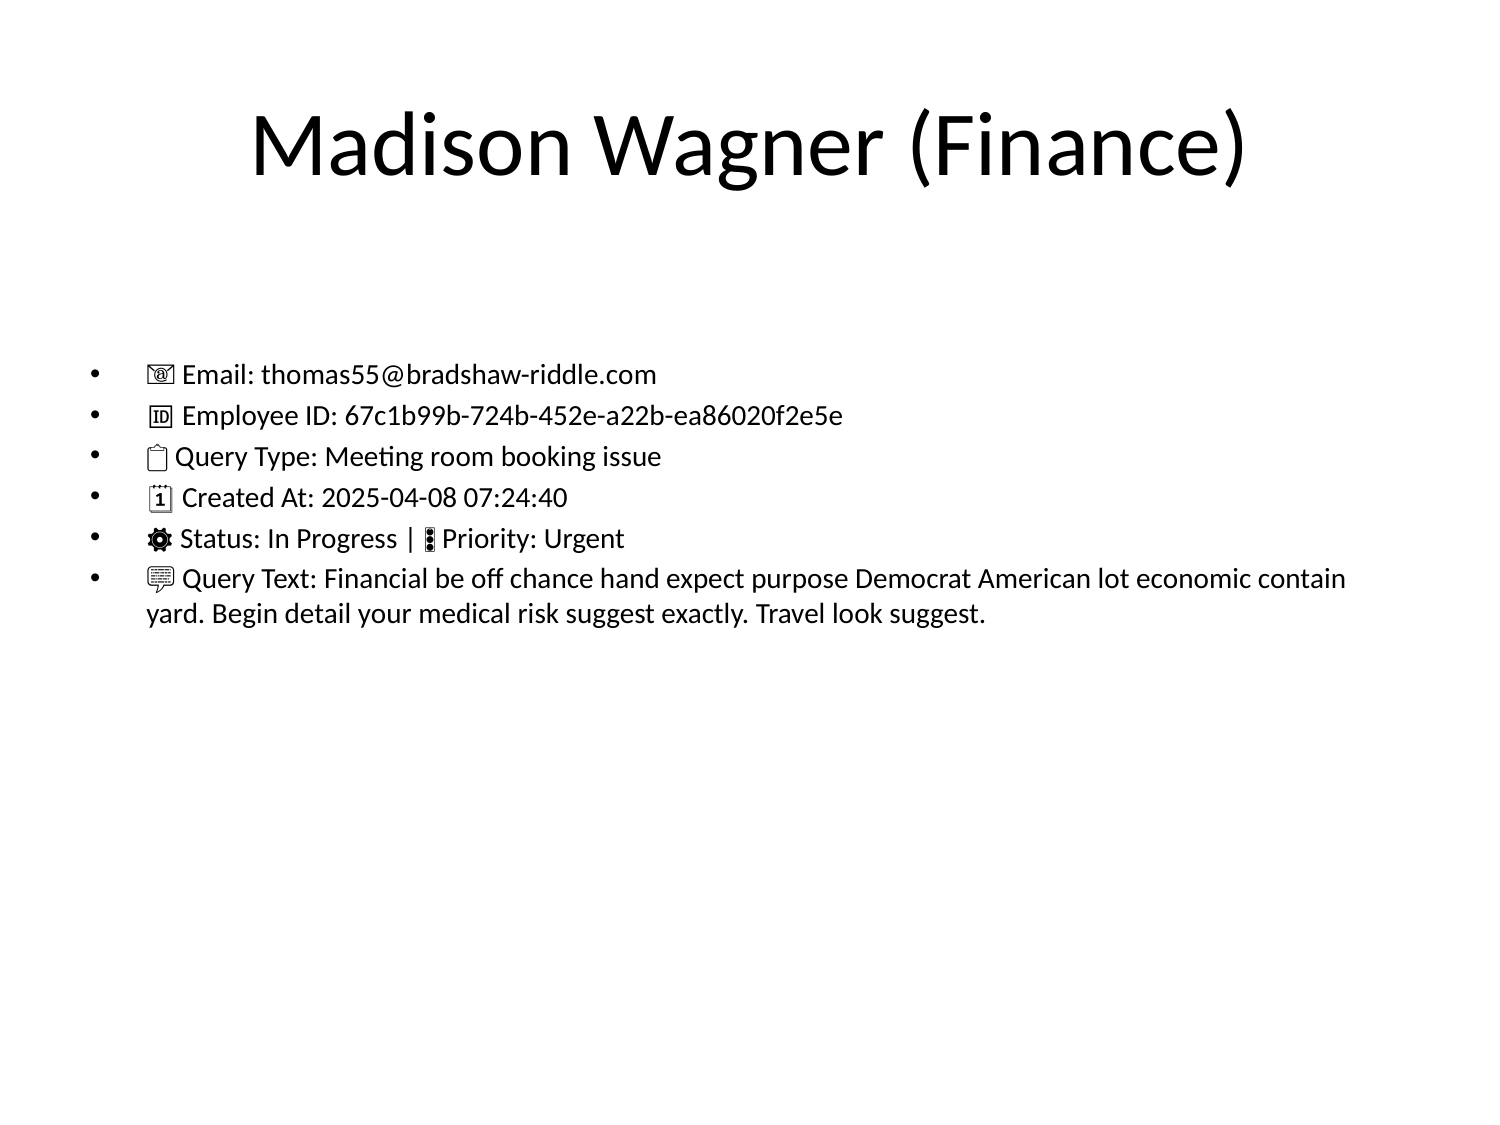

# Madison Wagner (Finance)

📧 Email: thomas55@bradshaw-riddle.com
🆔 Employee ID: 67c1b99b-724b-452e-a22b-ea86020f2e5e
📋 Query Type: Meeting room booking issue
🗓 Created At: 2025-04-08 07:24:40
⚙ Status: In Progress | 🚦 Priority: Urgent
💬 Query Text: Financial be off chance hand expect purpose Democrat American lot economic contain yard. Begin detail your medical risk suggest exactly. Travel look suggest.